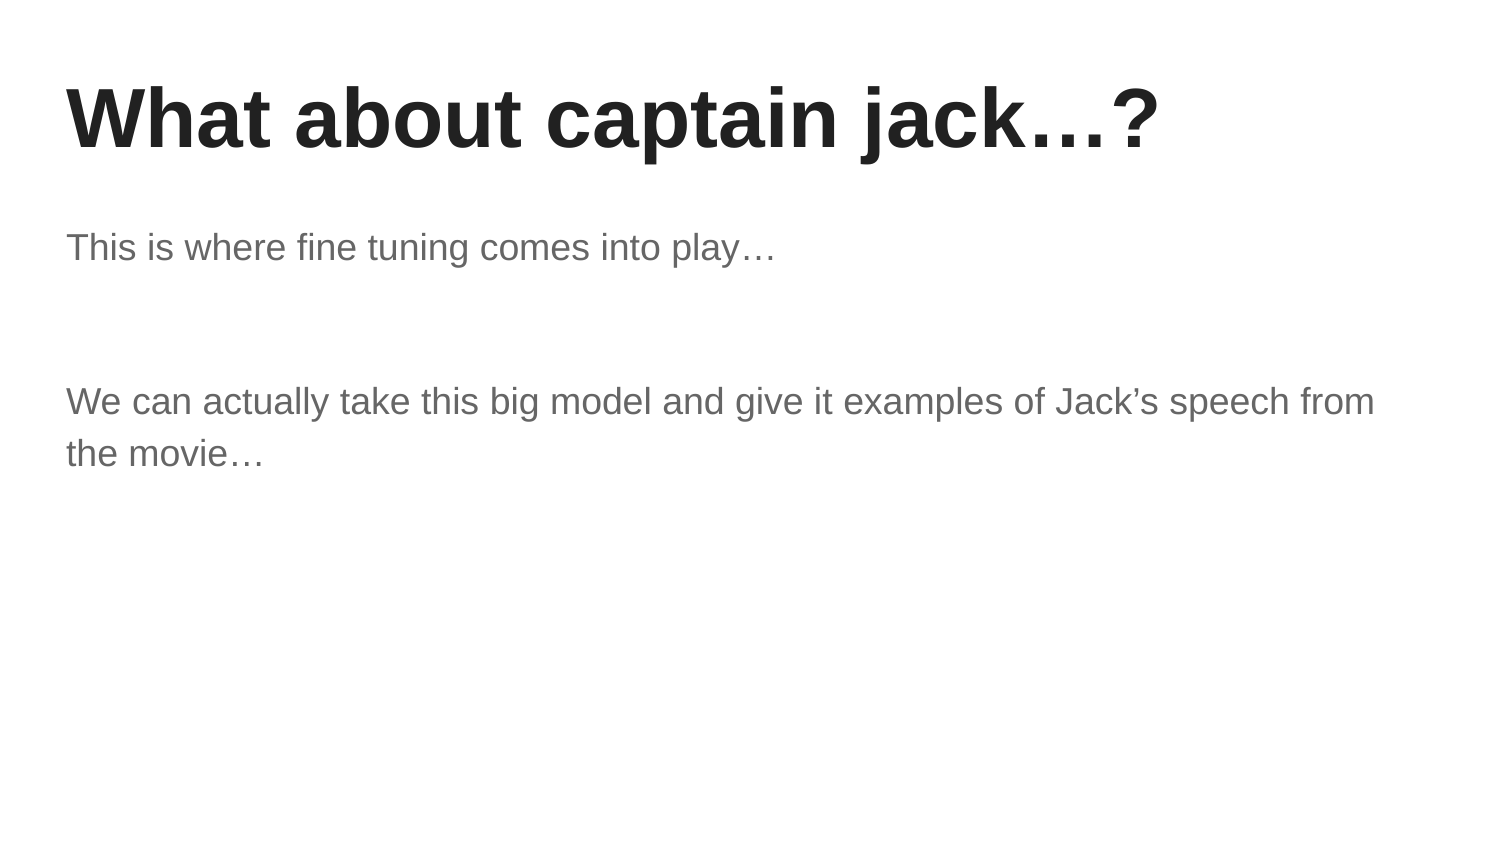

# What about captain jack…?
This is where fine tuning comes into play…

We can actually take this big model and give it examples of Jack’s speech from the movie…